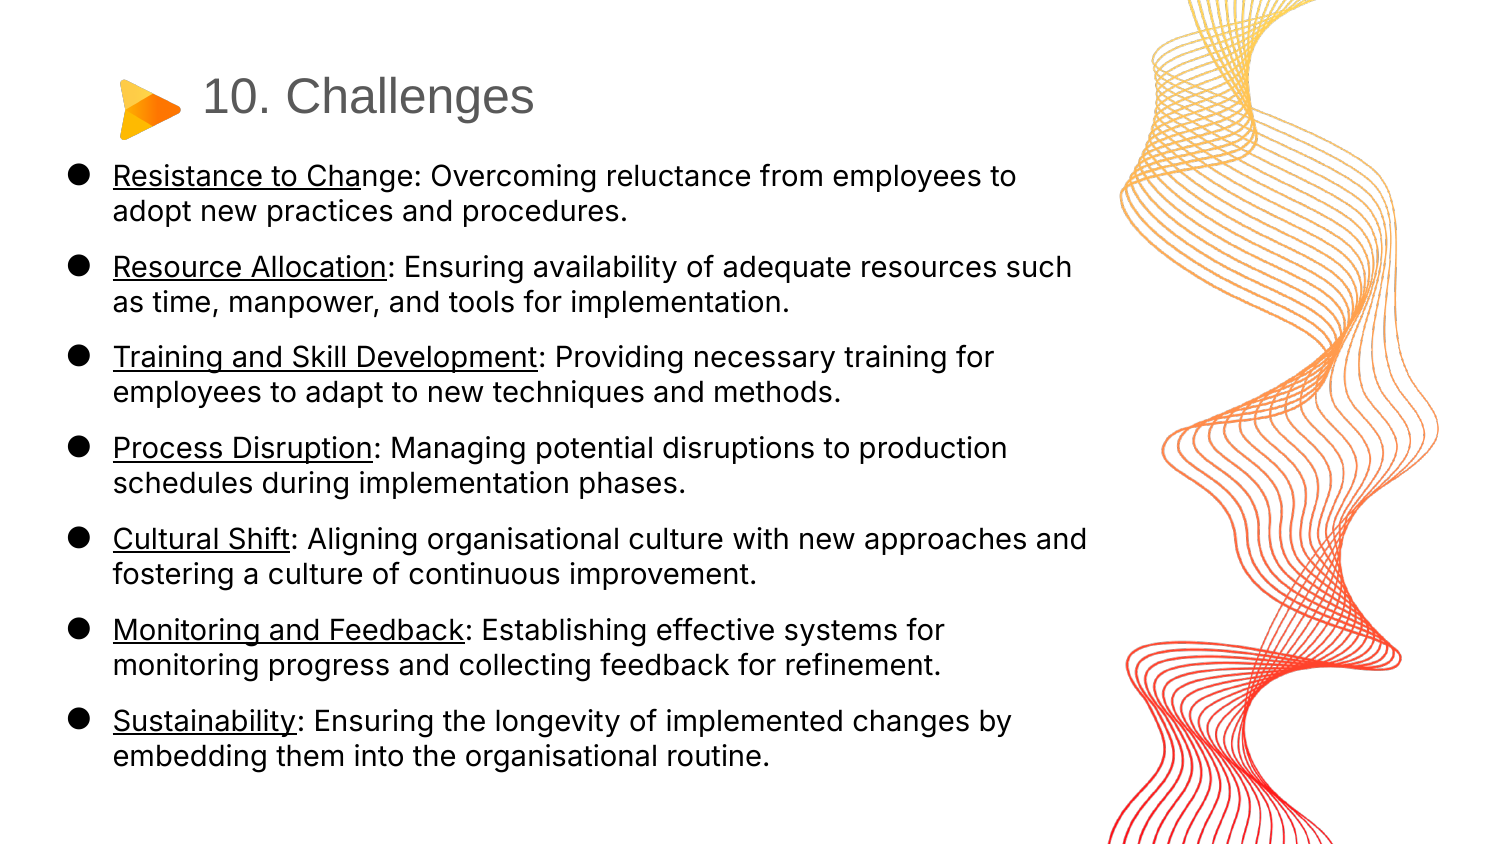

# 10. Challenges
Resistance to Change: Overcoming reluctance from employees to adopt new practices and procedures.
Resource Allocation: Ensuring availability of adequate resources such as time, manpower, and tools for implementation.
Training and Skill Development: Providing necessary training for employees to adapt to new techniques and methods.
Process Disruption: Managing potential disruptions to production schedules during implementation phases.
Cultural Shift: Aligning organisational culture with new approaches and fostering a culture of continuous improvement.
Monitoring and Feedback: Establishing effective systems for monitoring progress and collecting feedback for refinement.
Sustainability: Ensuring the longevity of implemented changes by embedding them into the organisational routine.